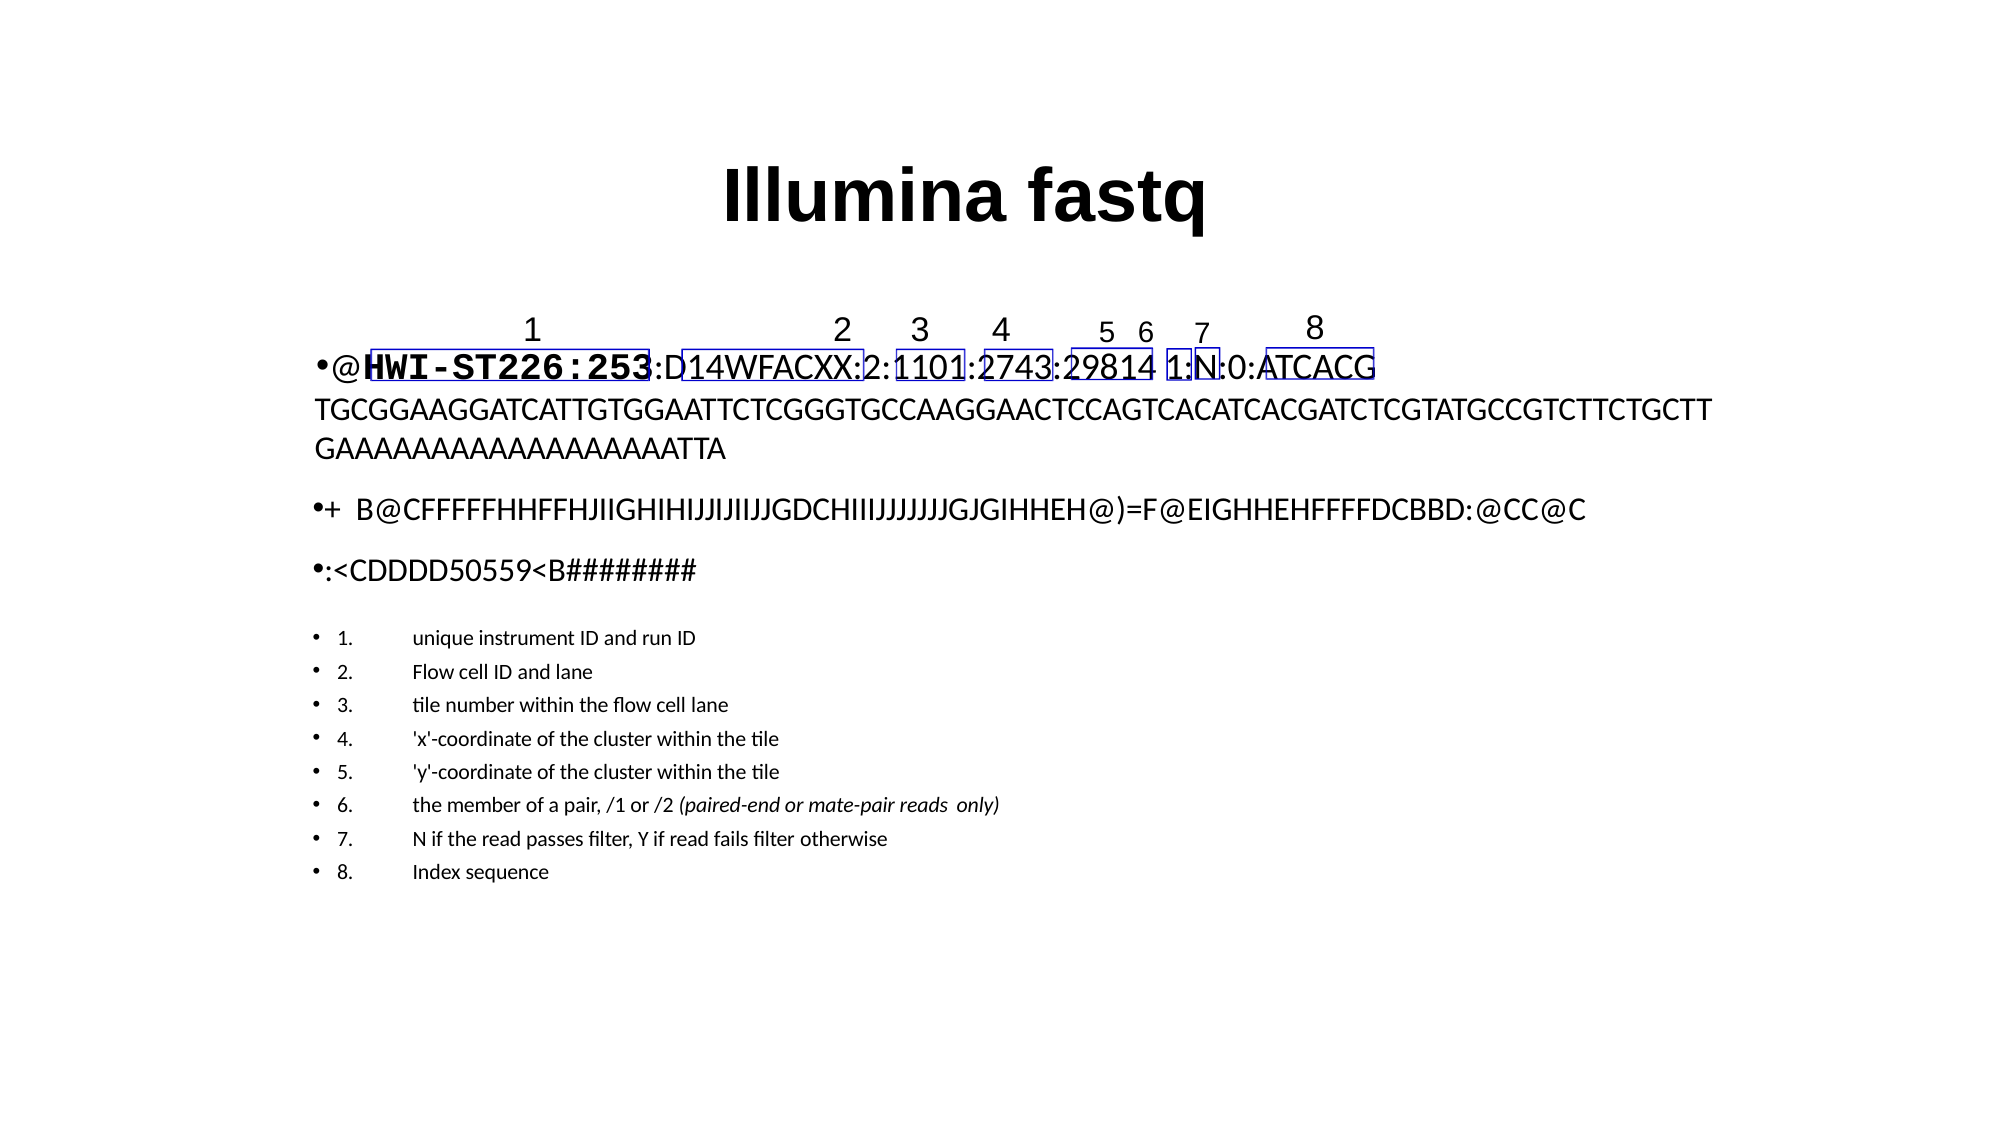

# Illumina fastq
1	           2	      3	     4	        5  6    7
8
@HWI-ST226:253:D14WFACXX:2:1101:2743:29814 1:N:0:ATCACG  TGCGGAAGGATCATTGTGGAATTCTCGGGTGCCAAGGAACTCCAGTCACATCACGATCTCGTATGCCGTCTTCTGCTT  GAAAAAAAAAAAAAAAAAATTA
+  B@CFFFFFHHFFHJIIGHIHIJJIJIIJJGDCHIIIJJJJJJJGJGIHHEH@)=F@EIGHHEHFFFFDCBBD:@CC@C
:<CDDDD50559<B########

1.	unique instrument ID and run ID
2.	Flow cell ID and lane
3.	tile number within the flow cell lane
4.	'x'-coordinate of the cluster within the tile
5.	'y'-coordinate of the cluster within the tile
6.	the member of a pair, /1 or /2 (paired-end or mate-pair reads only)
7.	N if the read passes filter, Y if read fails filter otherwise
8.	Index sequence